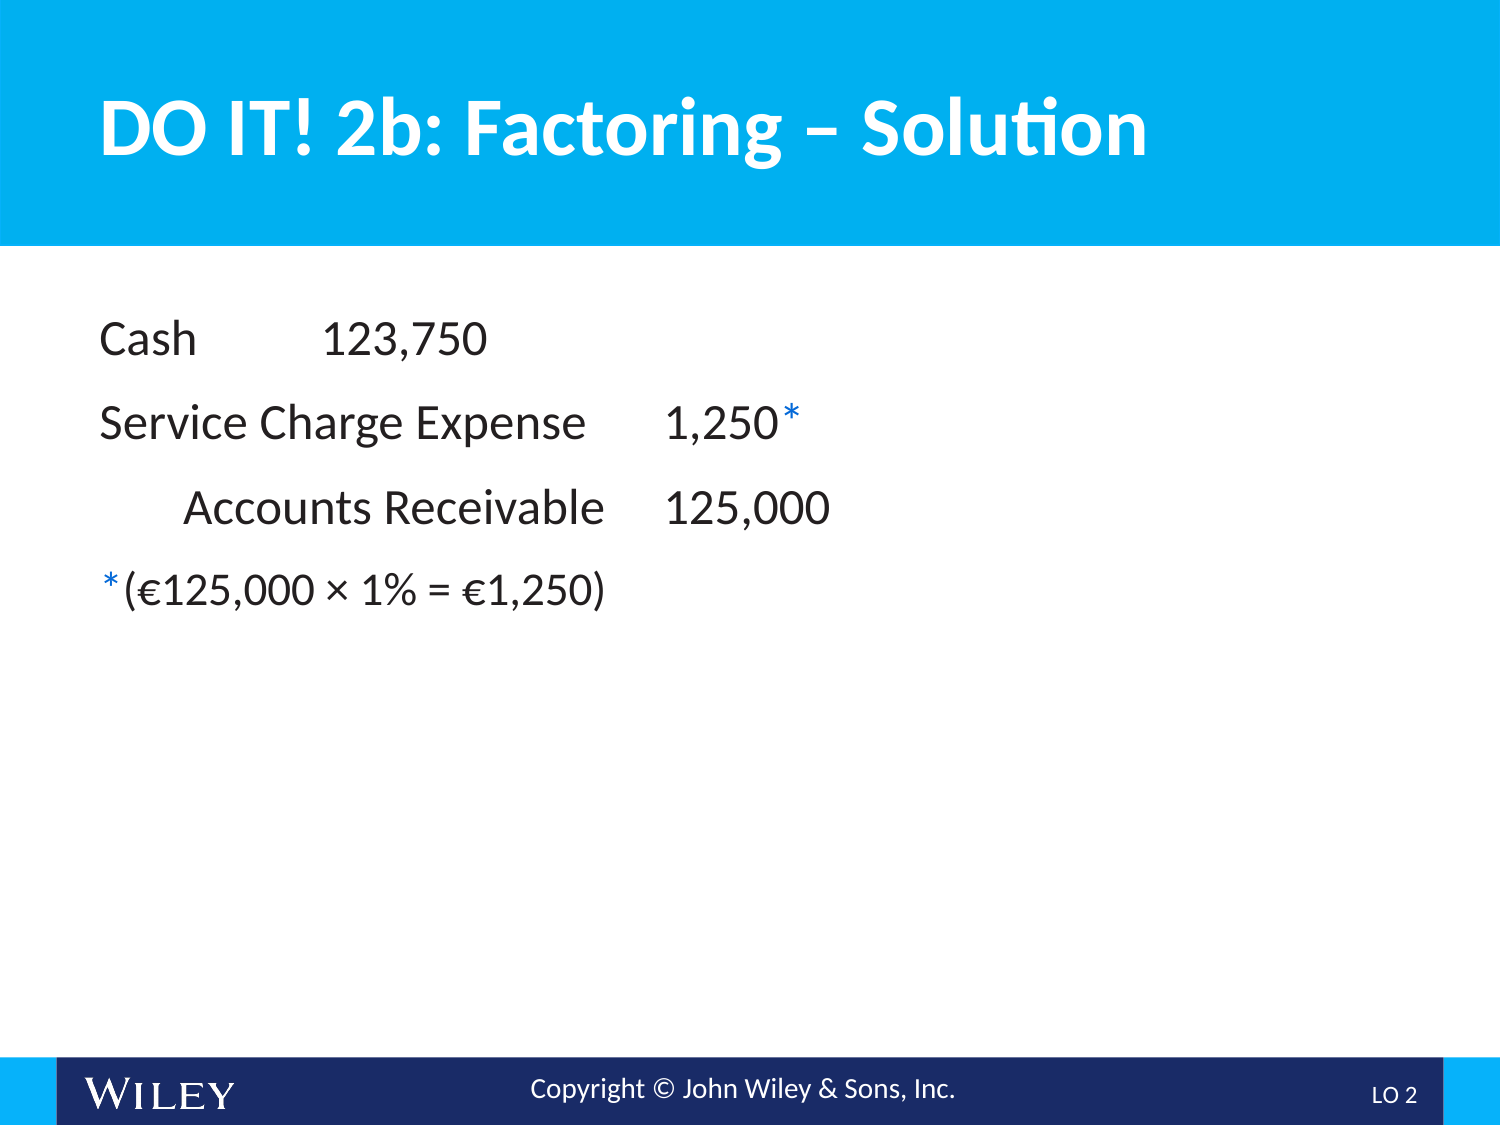

# DO IT! 2b: Factoring – Solution
Cash						       123,750
Service Charge Expense			1,250*
Accounts Receivable					125,000
*(€125,000 × 1% = €1,250)
L O 2